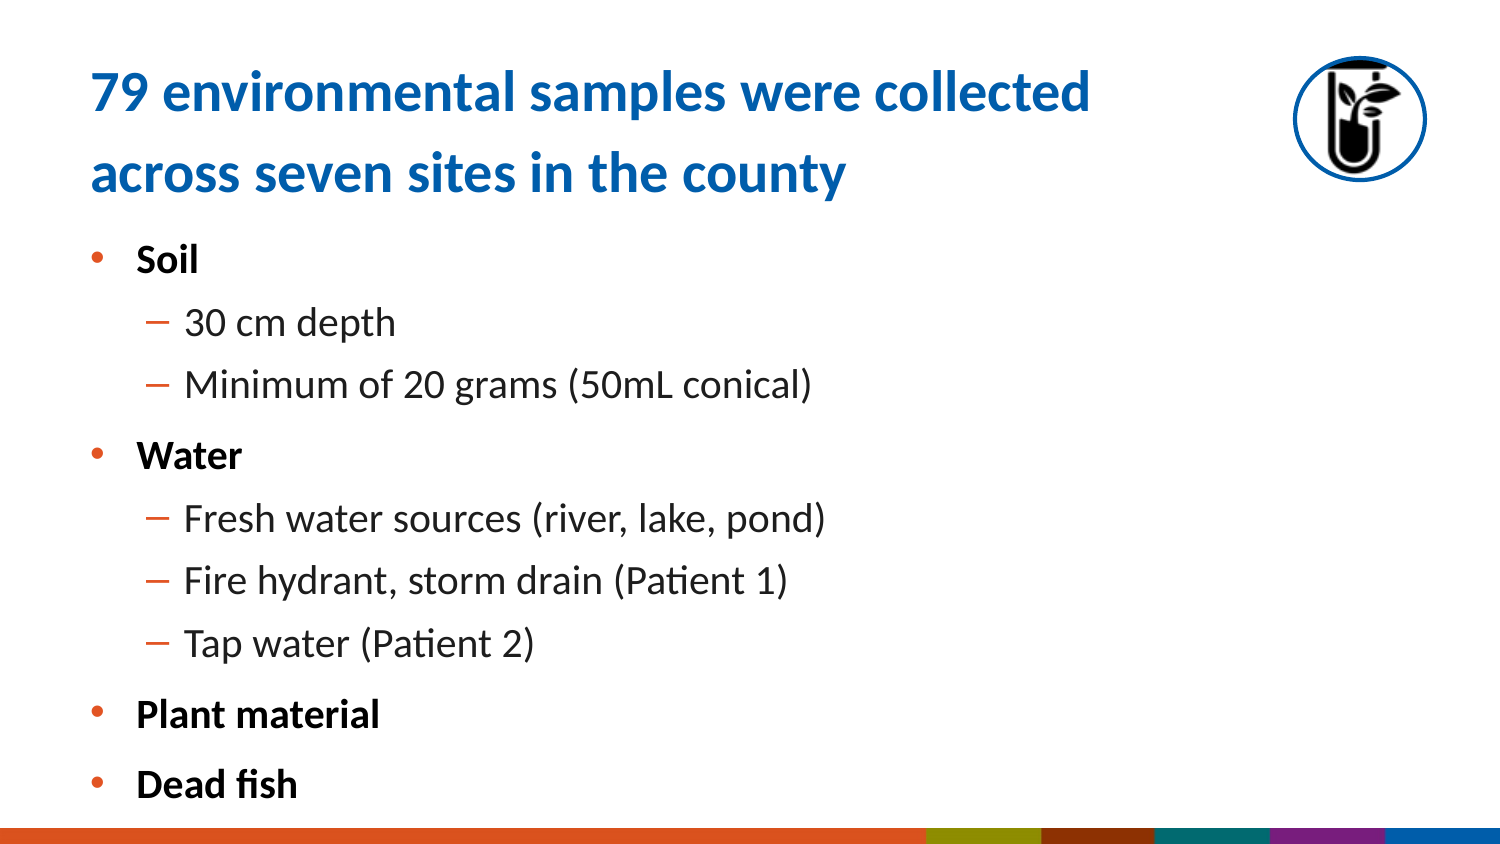

# 79 environmental samples were collected across seven sites in the county
Soil
30 cm depth
Minimum of 20 grams (50mL conical)
Water
Fresh water sources (river, lake, pond)
Fire hydrant, storm drain (Patient 1)
Tap water (Patient 2)
Plant material
Dead fish